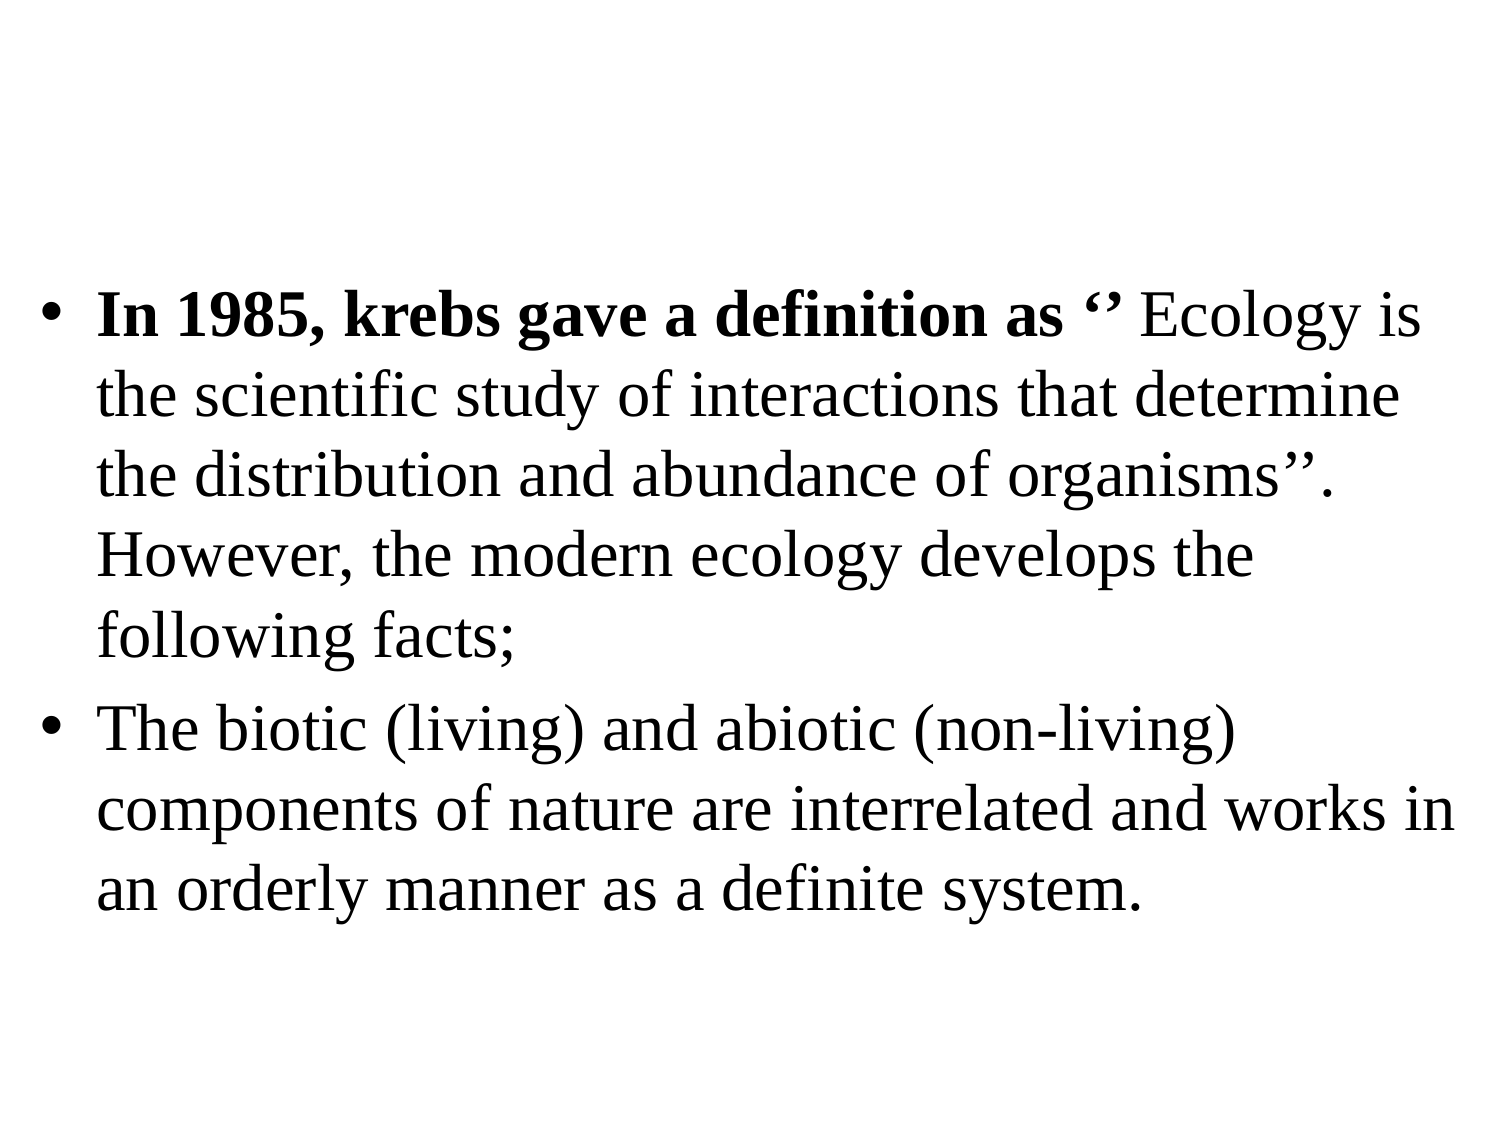

#
In 1985, krebs gave a definition as ‘’ Ecology is the scientific study of interactions that determine the distribution and abundance of organisms’’. However, the modern ecology develops the following facts;
The biotic (living) and abiotic (non-living) components of nature are interrelated and works in an orderly manner as a definite system.